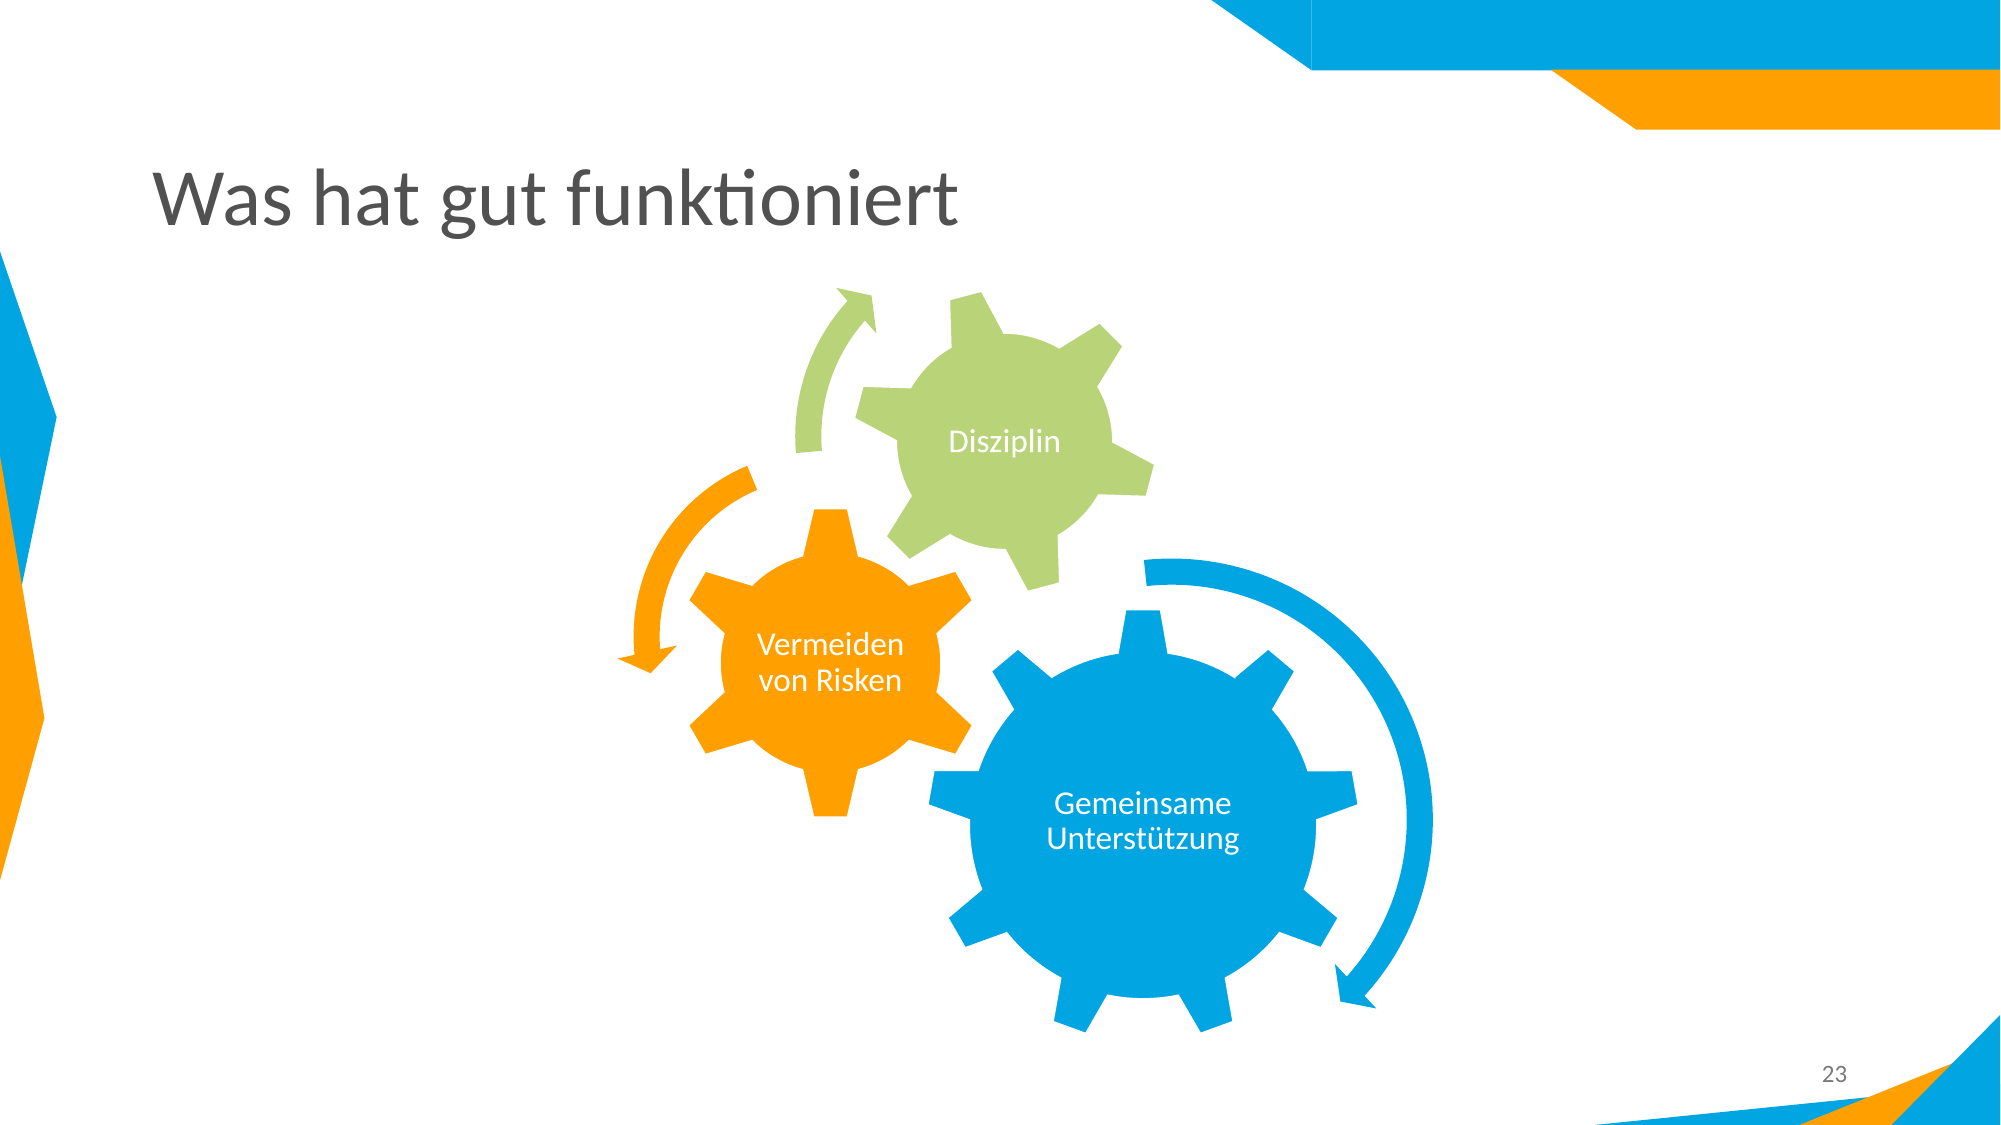

# Was hat gut funktioniert
Gemeinsame Unterstützung
Vermeiden von Risken
Disziplin
23